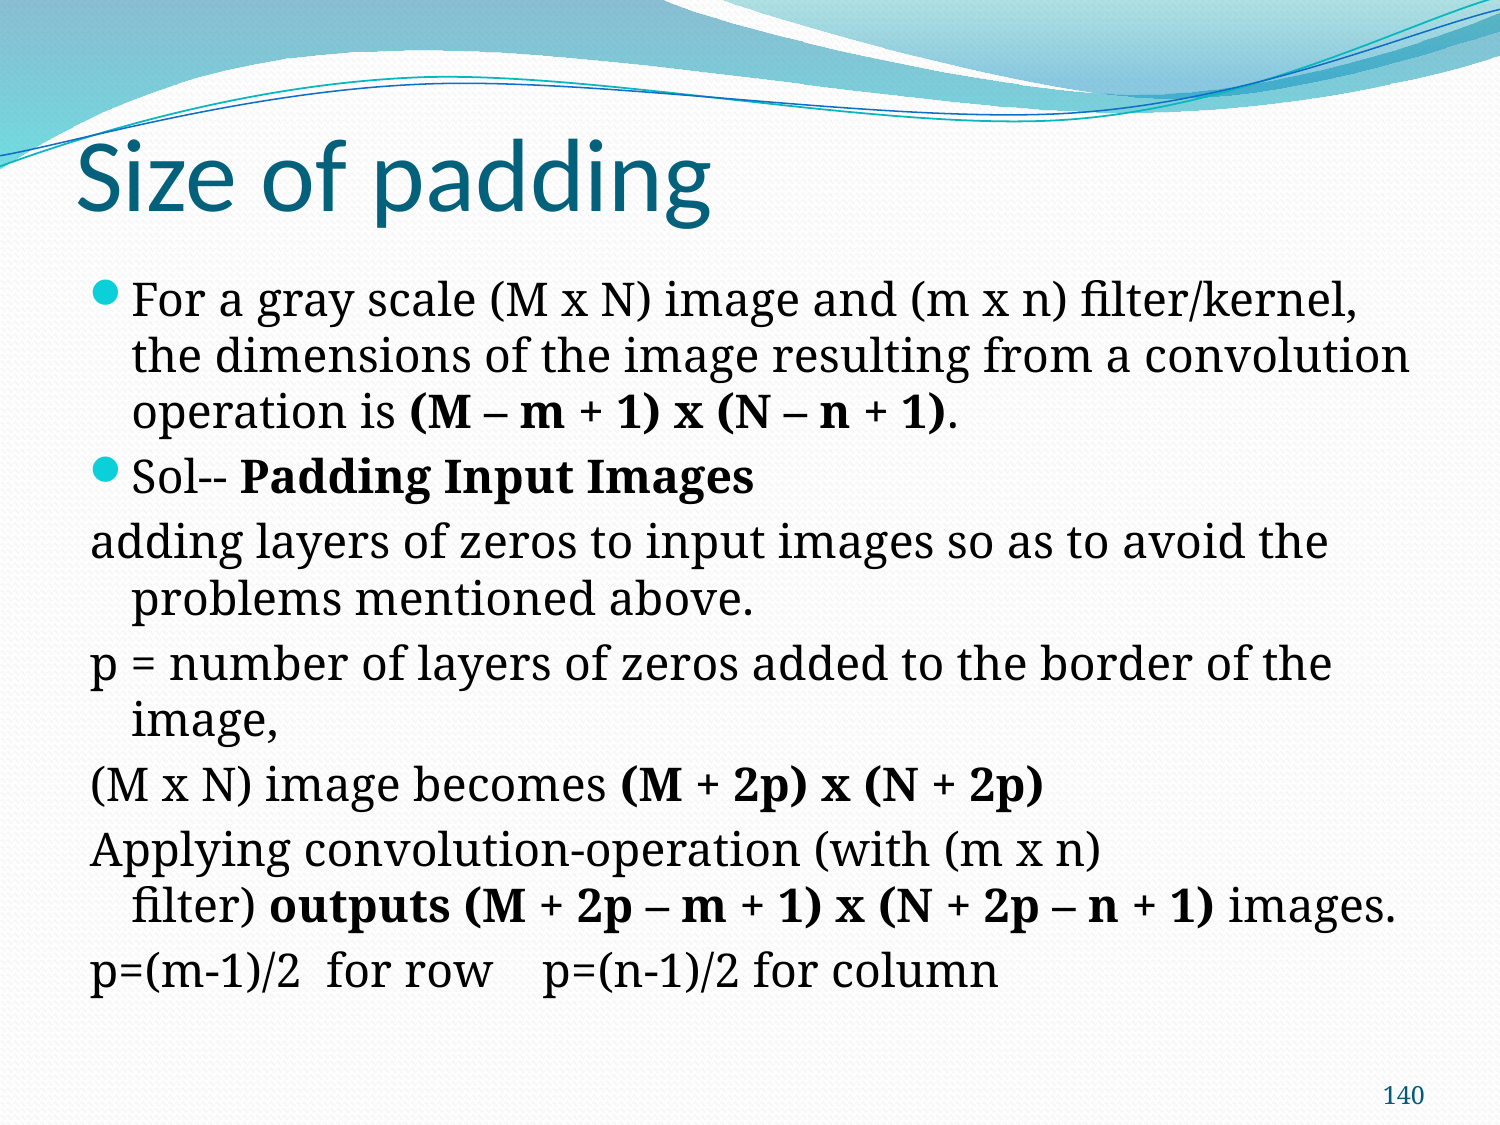

# Size of padding
For a gray scale (M x N) image and (m x n) filter/kernel, the dimensions of the image resulting from a convolution operation is (M – m + 1) x (N – n + 1).
Sol-- Padding Input Images
adding layers of zeros to input images so as to avoid the problems mentioned above.
p = number of layers of zeros added to the border of the image,
(M x N) image becomes (M + 2p) x (N + 2p)
Applying convolution-operation (with (m x n) filter) outputs (M + 2p – m + 1) x (N + 2p – n + 1) images.
p=(m-1)/2  for row    p=(n-1)/2 for column

140